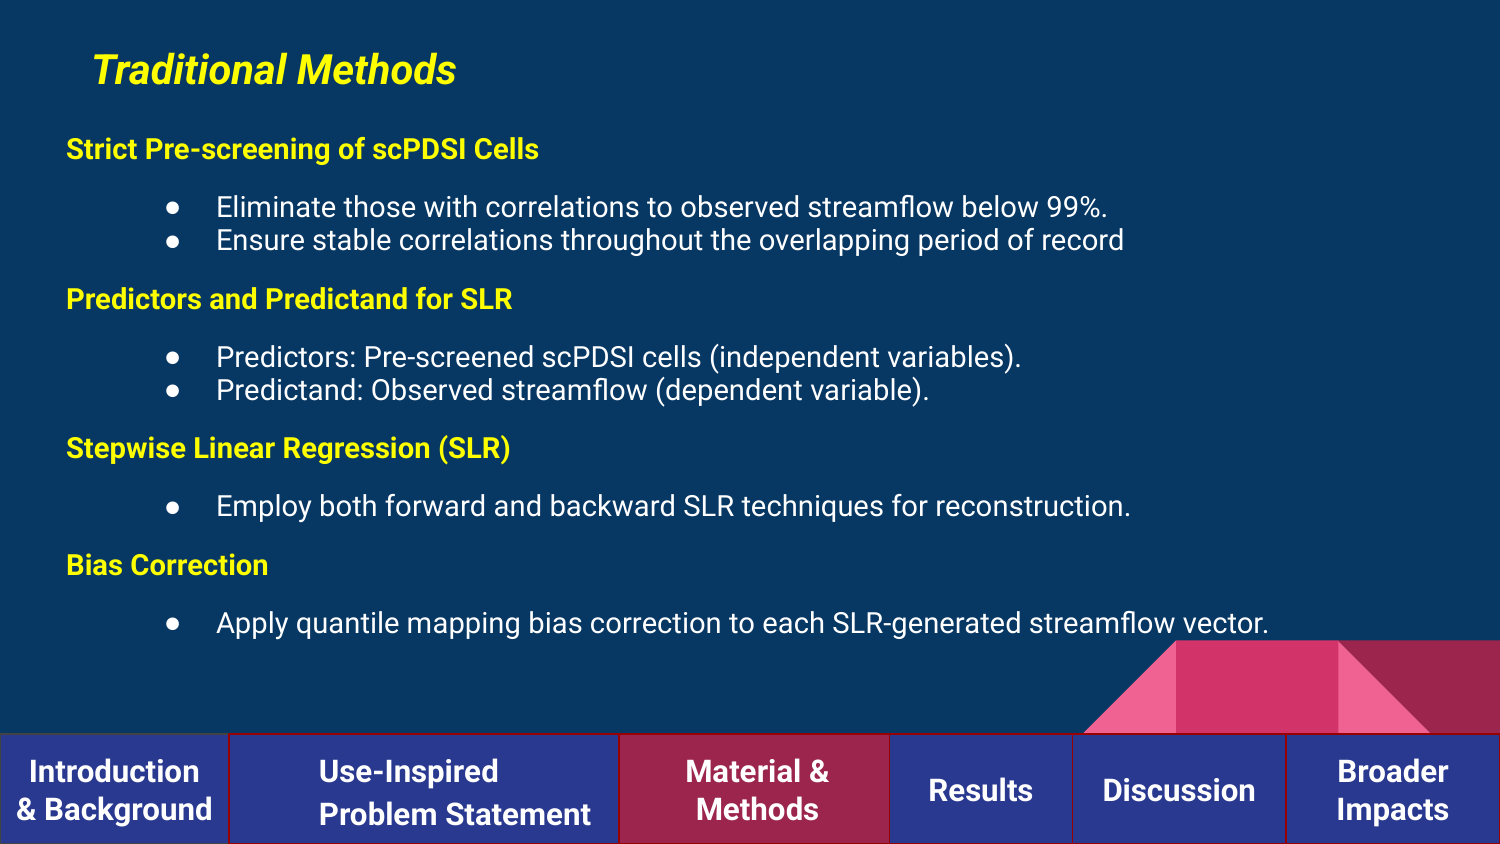

# Traditional Methods
Strict Pre-screening of scPDSI Cells
Eliminate those with correlations to observed streamflow below 99%.
Ensure stable correlations throughout the overlapping period of record
Predictors and Predictand for SLR
Predictors: Pre-screened scPDSI cells (independent variables).
Predictand: Observed streamflow (dependent variable).
Stepwise Linear Regression (SLR)
Employ both forward and backward SLR techniques for reconstruction.
Bias Correction
Apply quantile mapping bias correction to each SLR-generated streamflow vector.
Introduction
& Background
Use-Inspired Problem Statement
Material & Methods
Results
Discussion
Broader Impacts